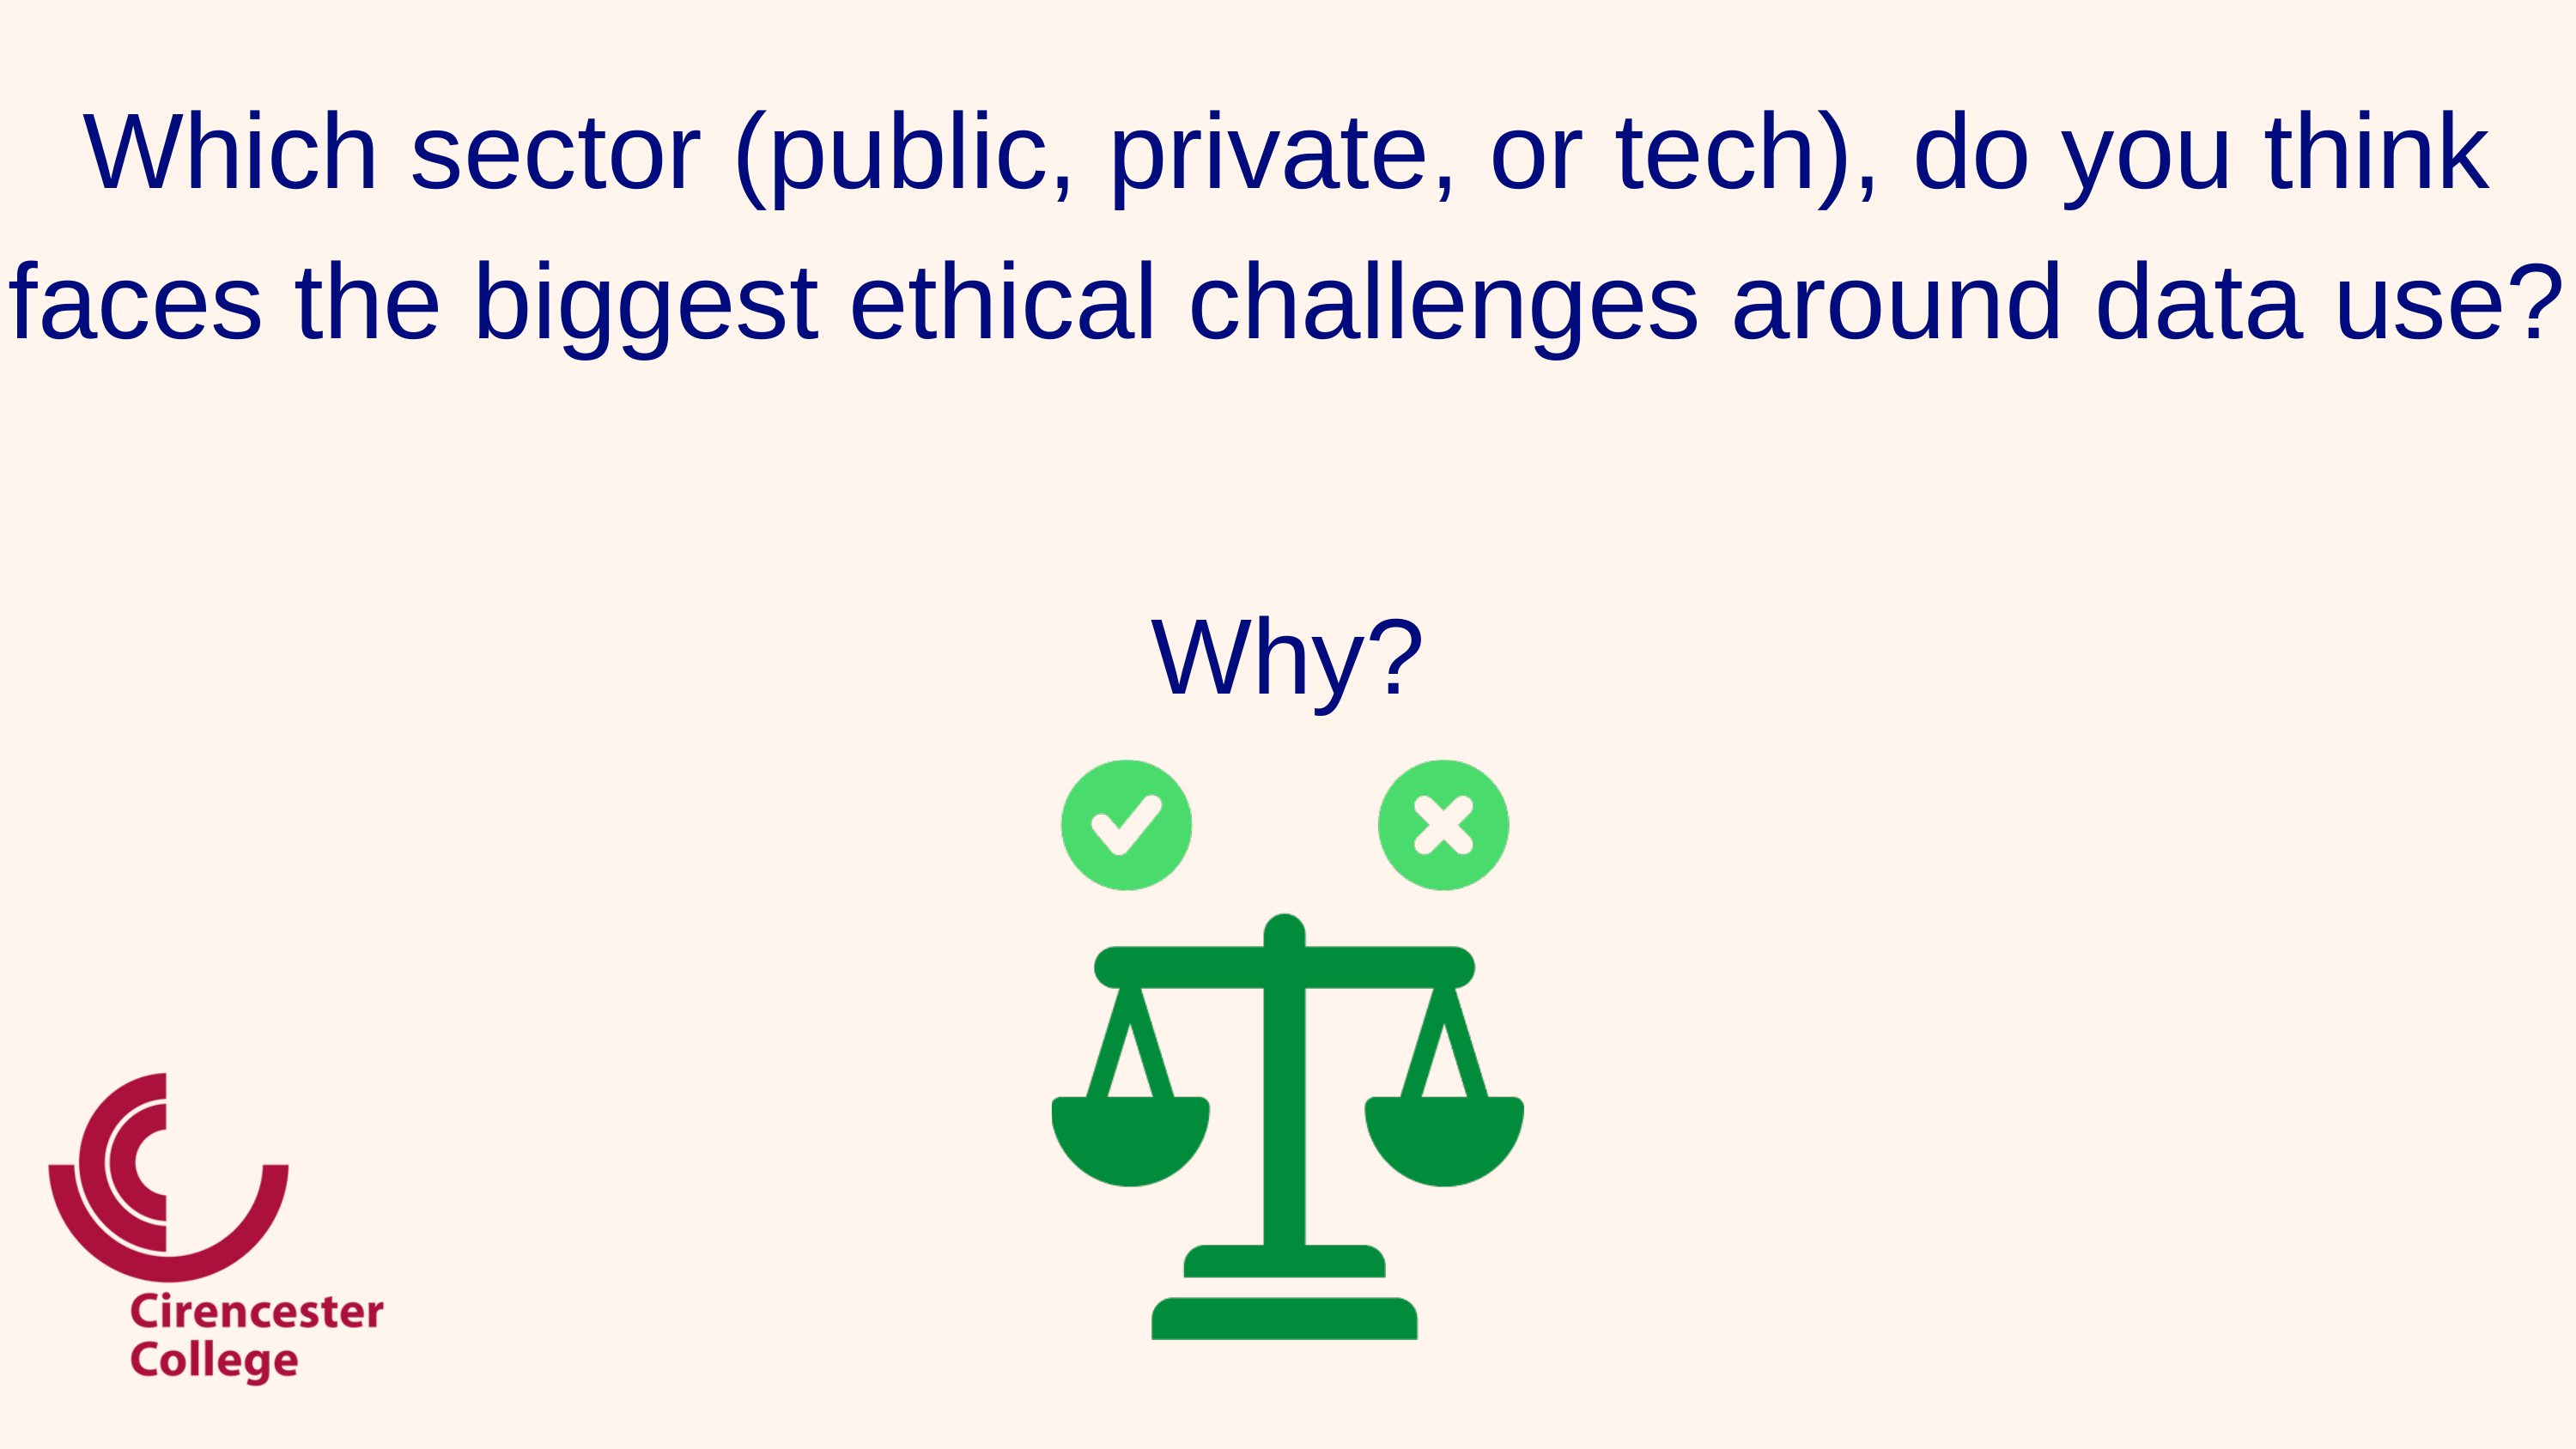

Which sector (public, private, or tech), do you think faces the biggest ethical challenges around data use?

Why?